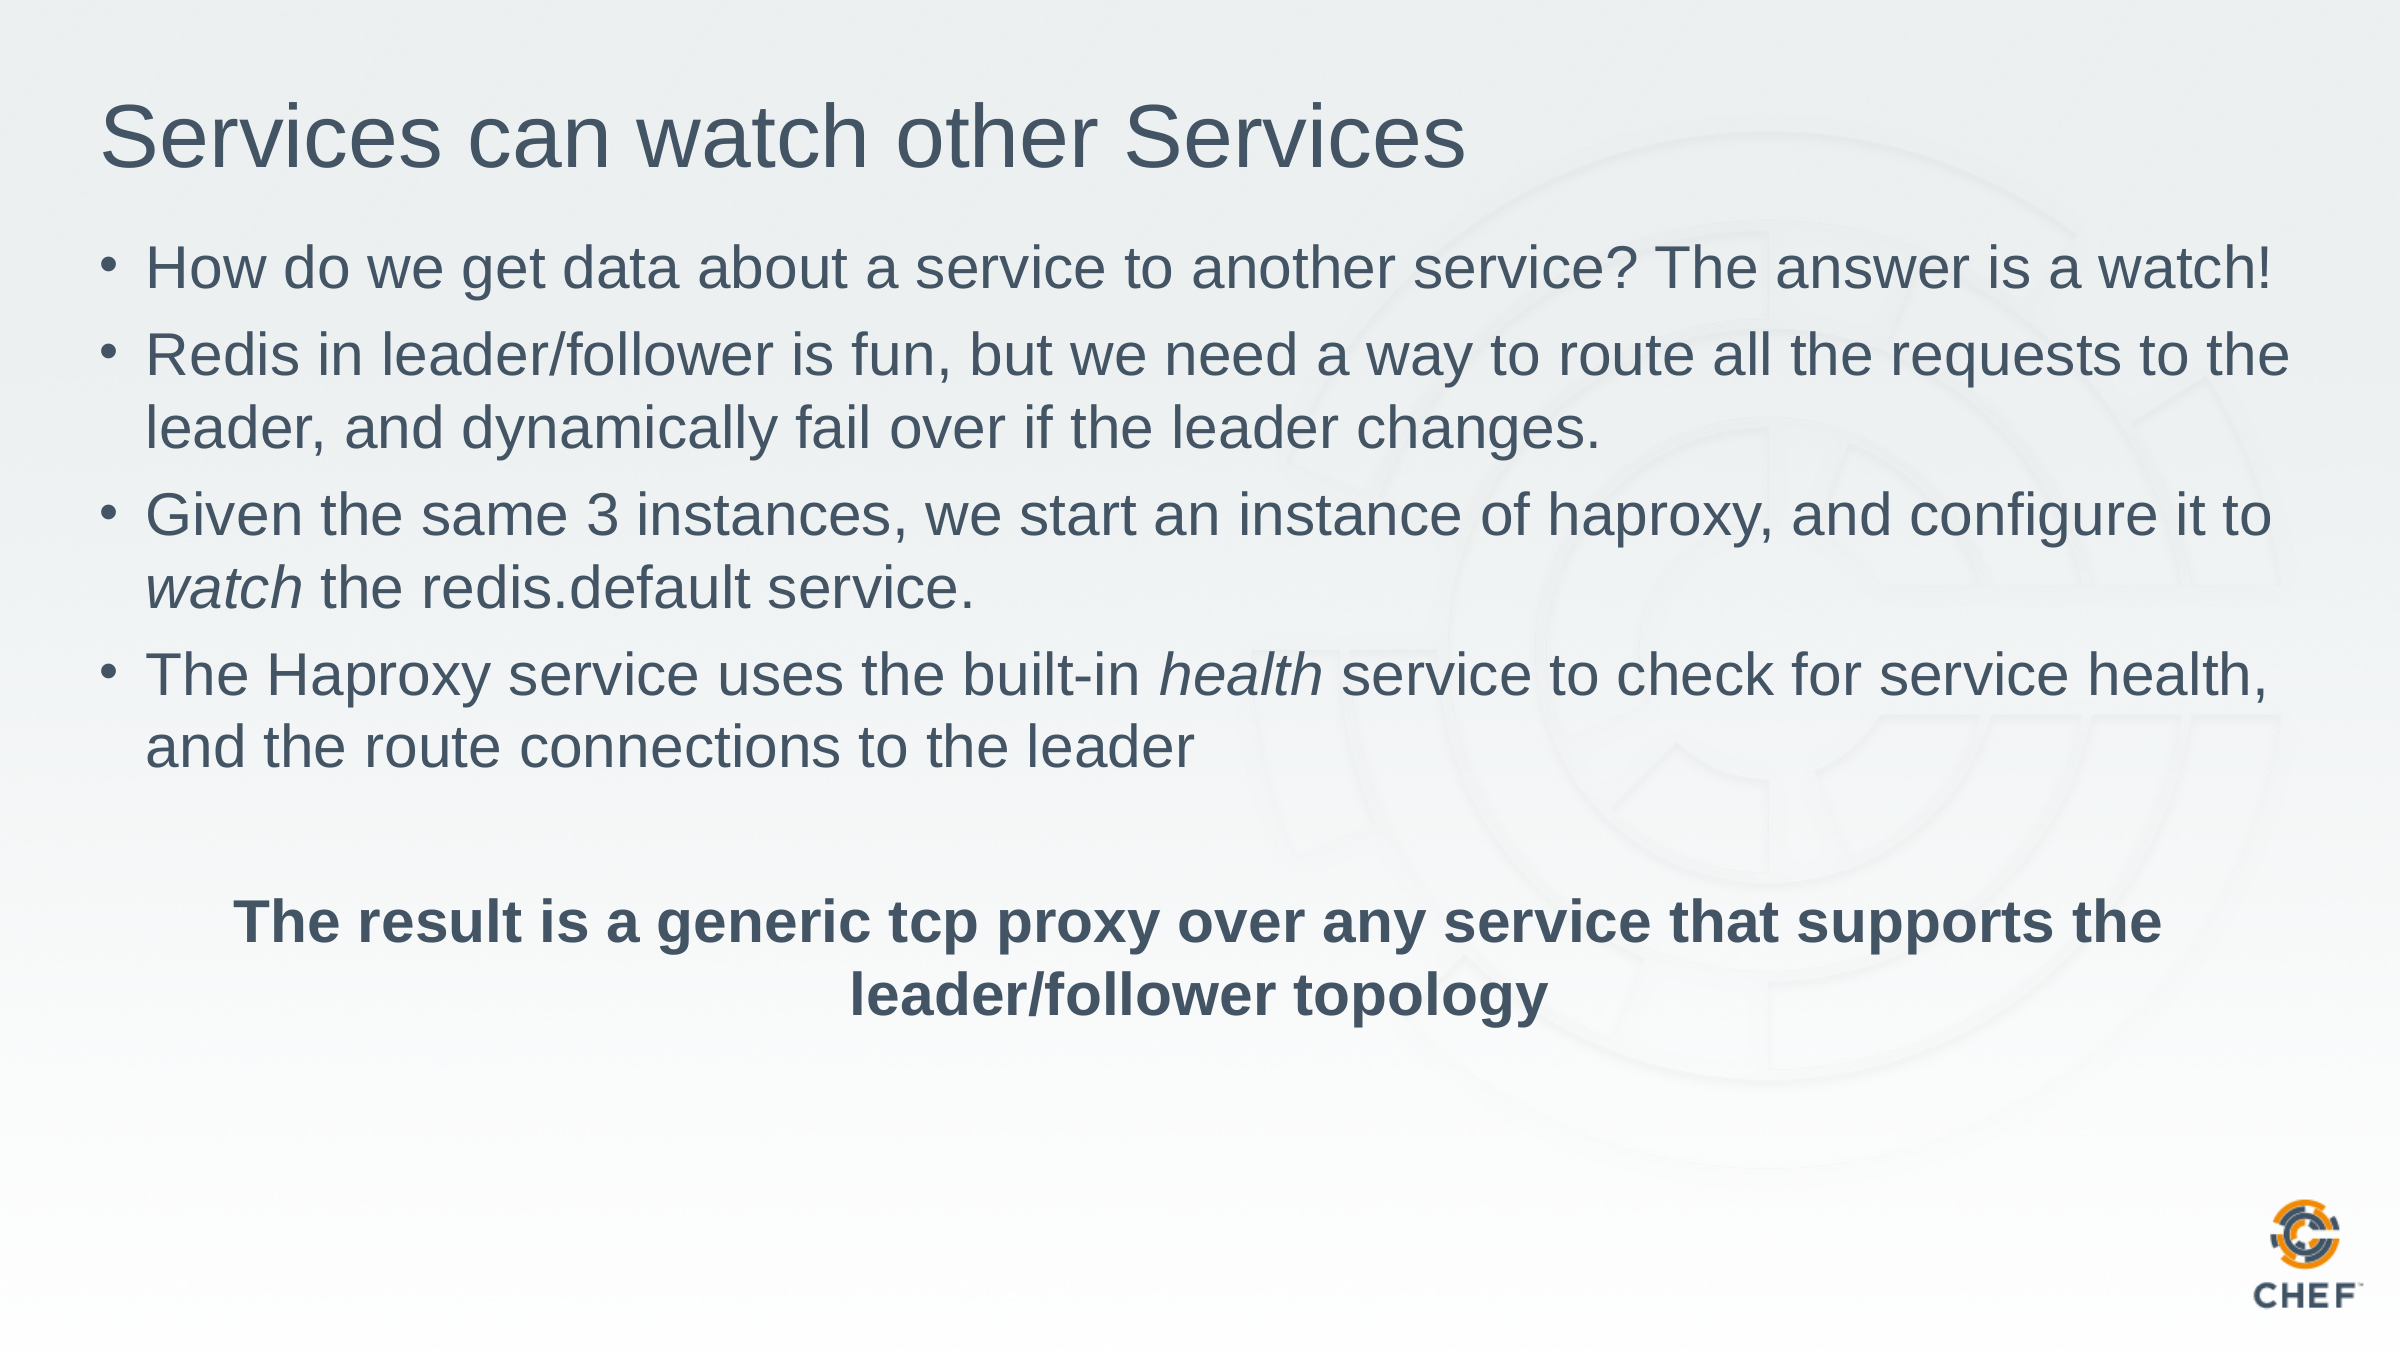

# Services can watch other Services
How do we get data about a service to another service? The answer is a watch!
Redis in leader/follower is fun, but we need a way to route all the requests to the leader, and dynamically fail over if the leader changes.
Given the same 3 instances, we start an instance of haproxy, and configure it to watch the redis.default service.
The Haproxy service uses the built-in health service to check for service health, and the route connections to the leader

The result is a generic tcp proxy over any service that supports the leader/follower topology